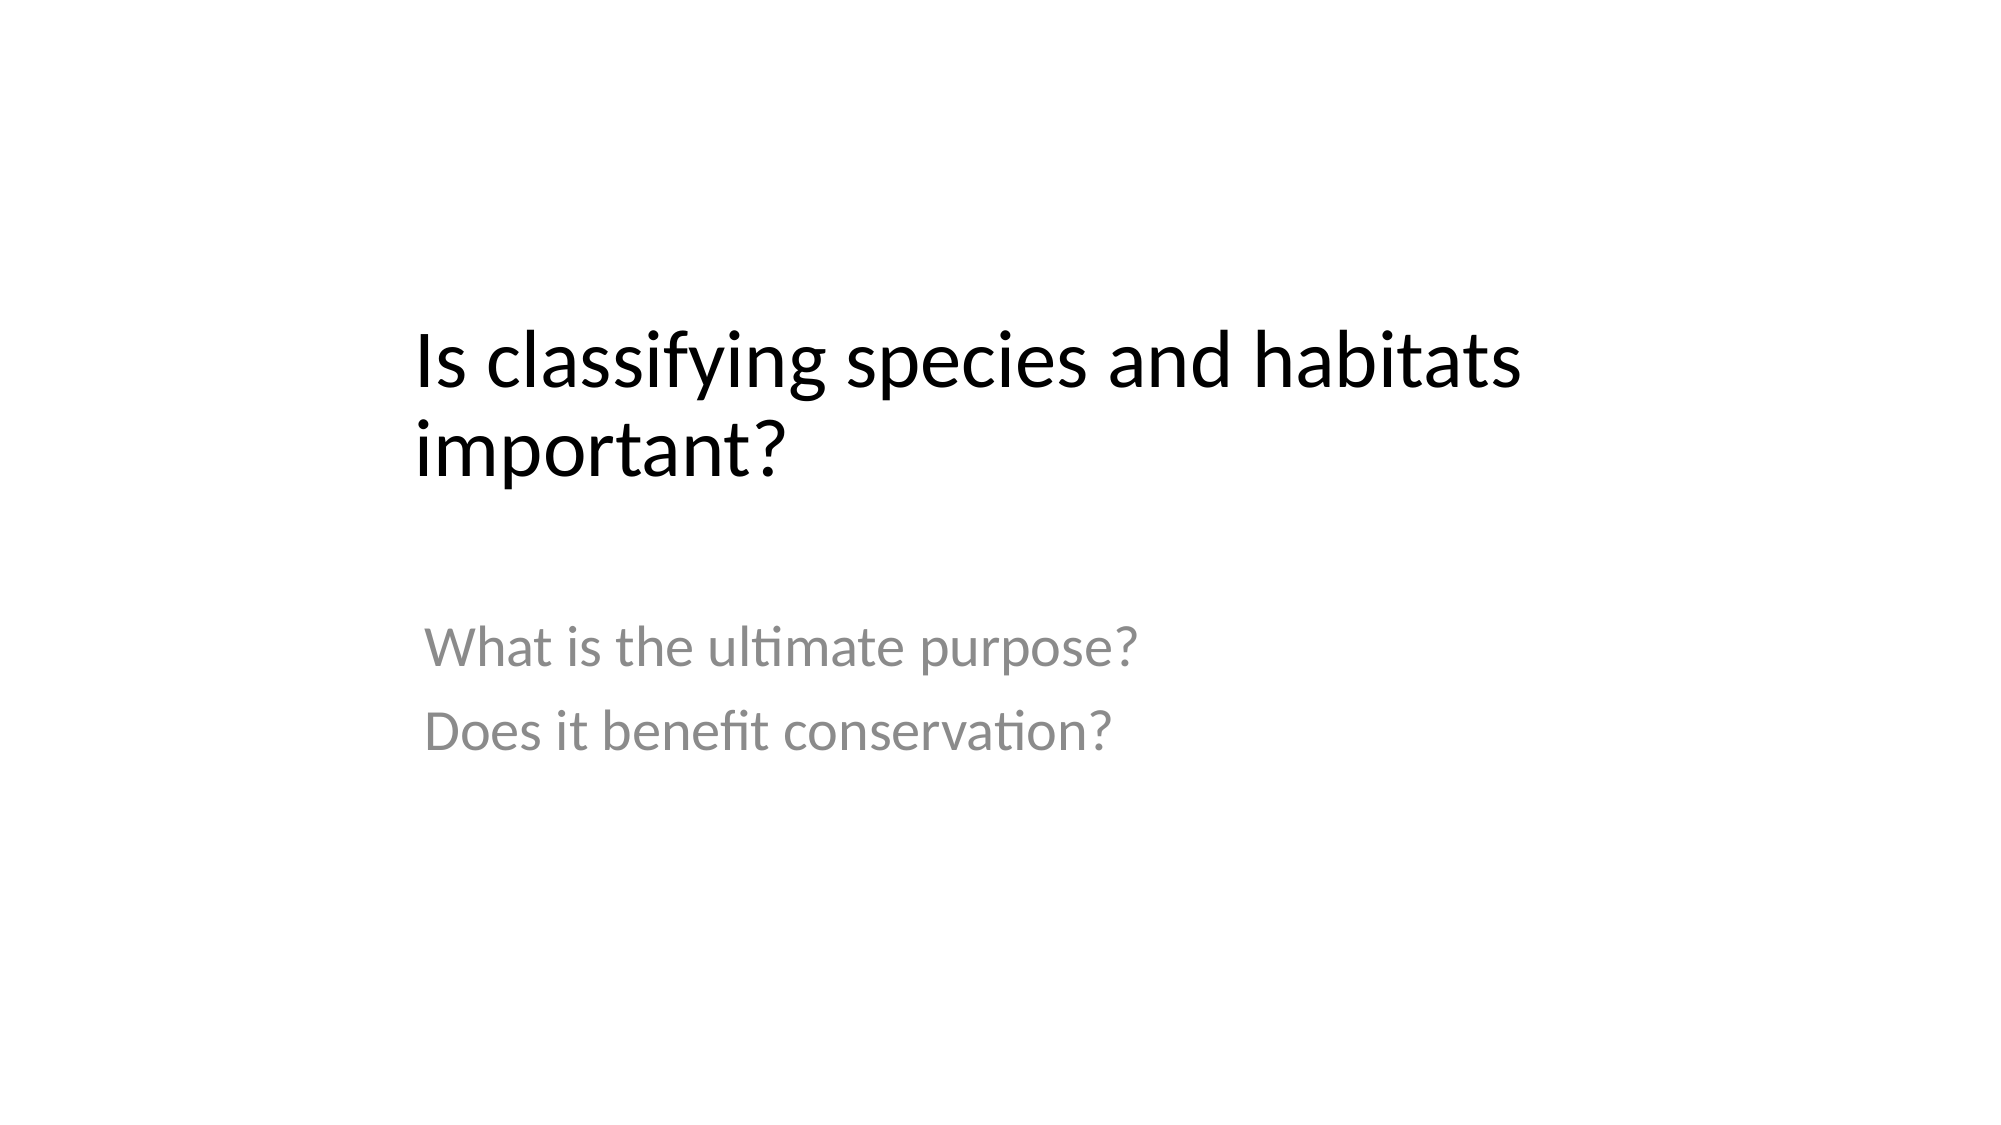

# Is classifying species and habitats important?
What is the ultimate purpose?
Does it benefit conservation?